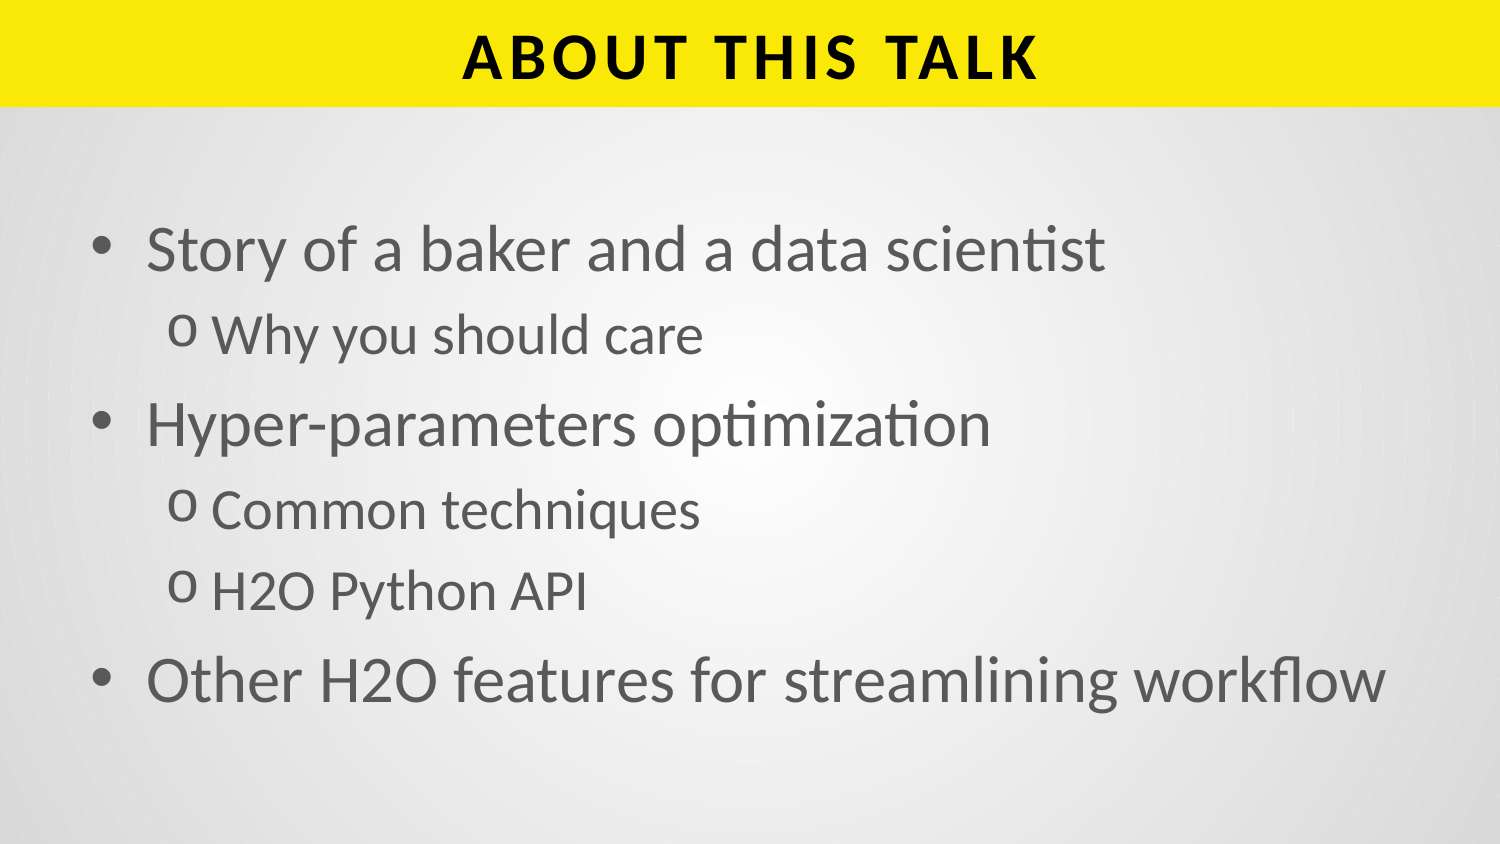

# ABOUT THIS TALK
Story of a baker and a data scientist
Why you should care
Hyper-parameters optimization
Common techniques
H2O Python API
Other H2O features for streamlining workflow